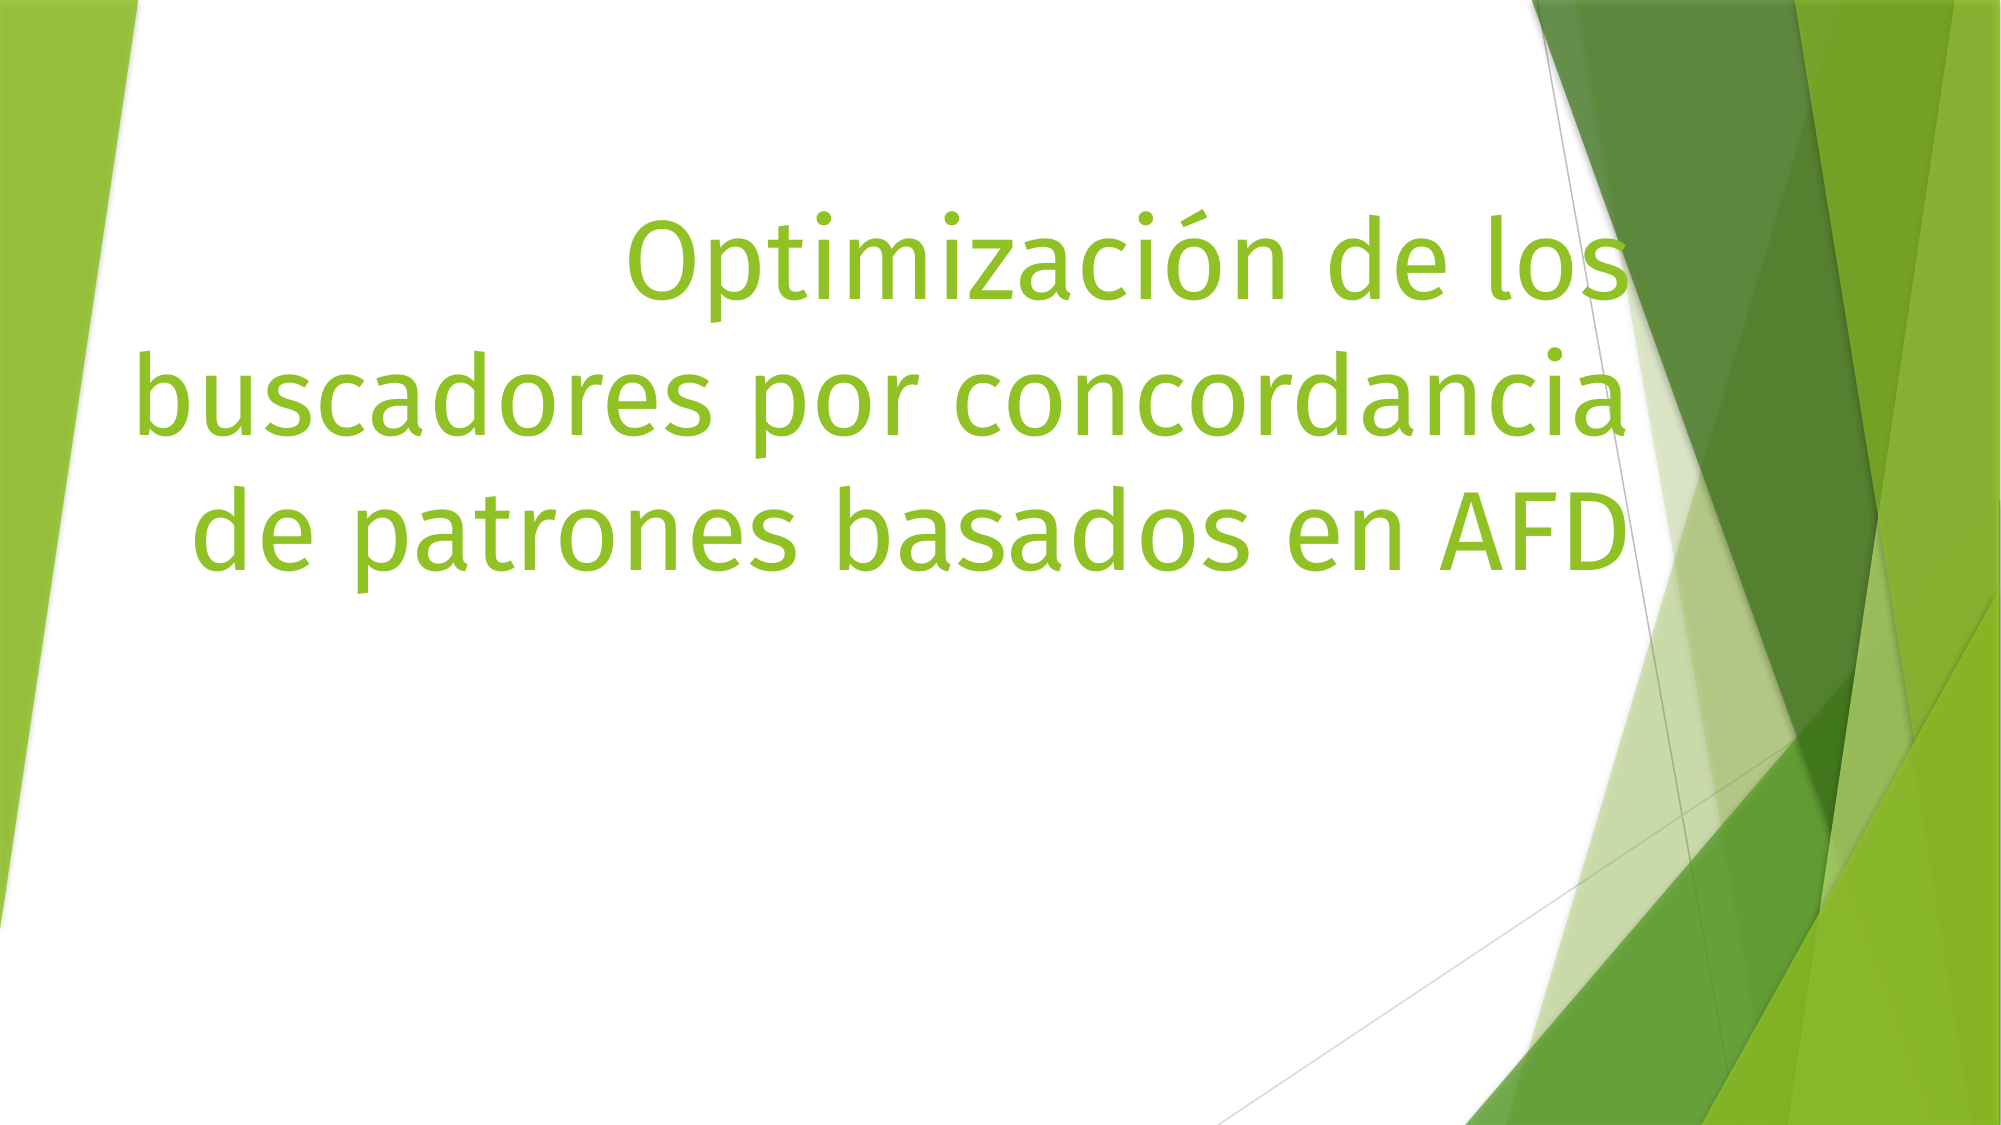

# Optimización de los buscadores por concordancia de patrones basados en AFD